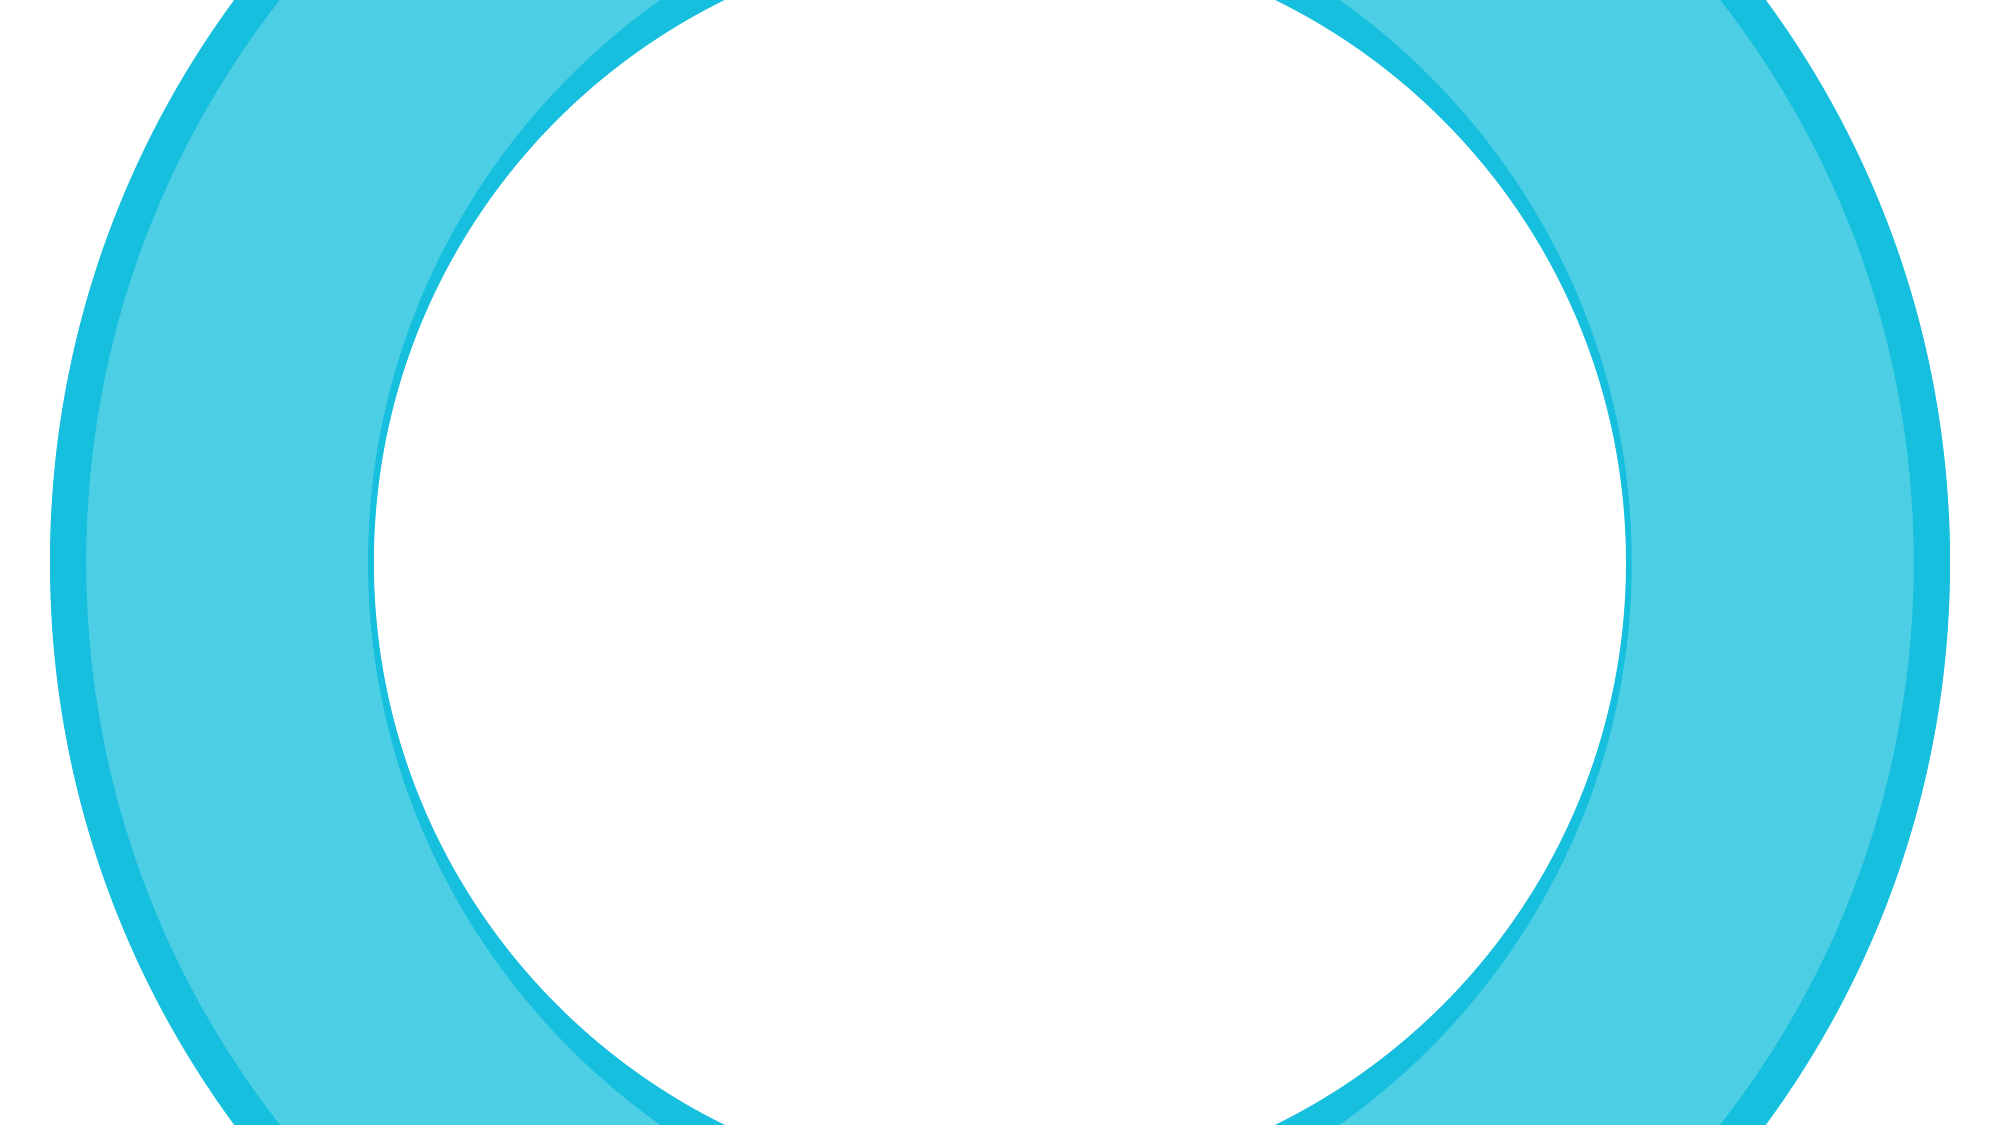

THANK YOU
Project name: Learning Management System
Name: Abdullah Farooq
Roll number: 0051-BSCS-19
Email: abdullahfarooq20172018@gmail.com
Section: C